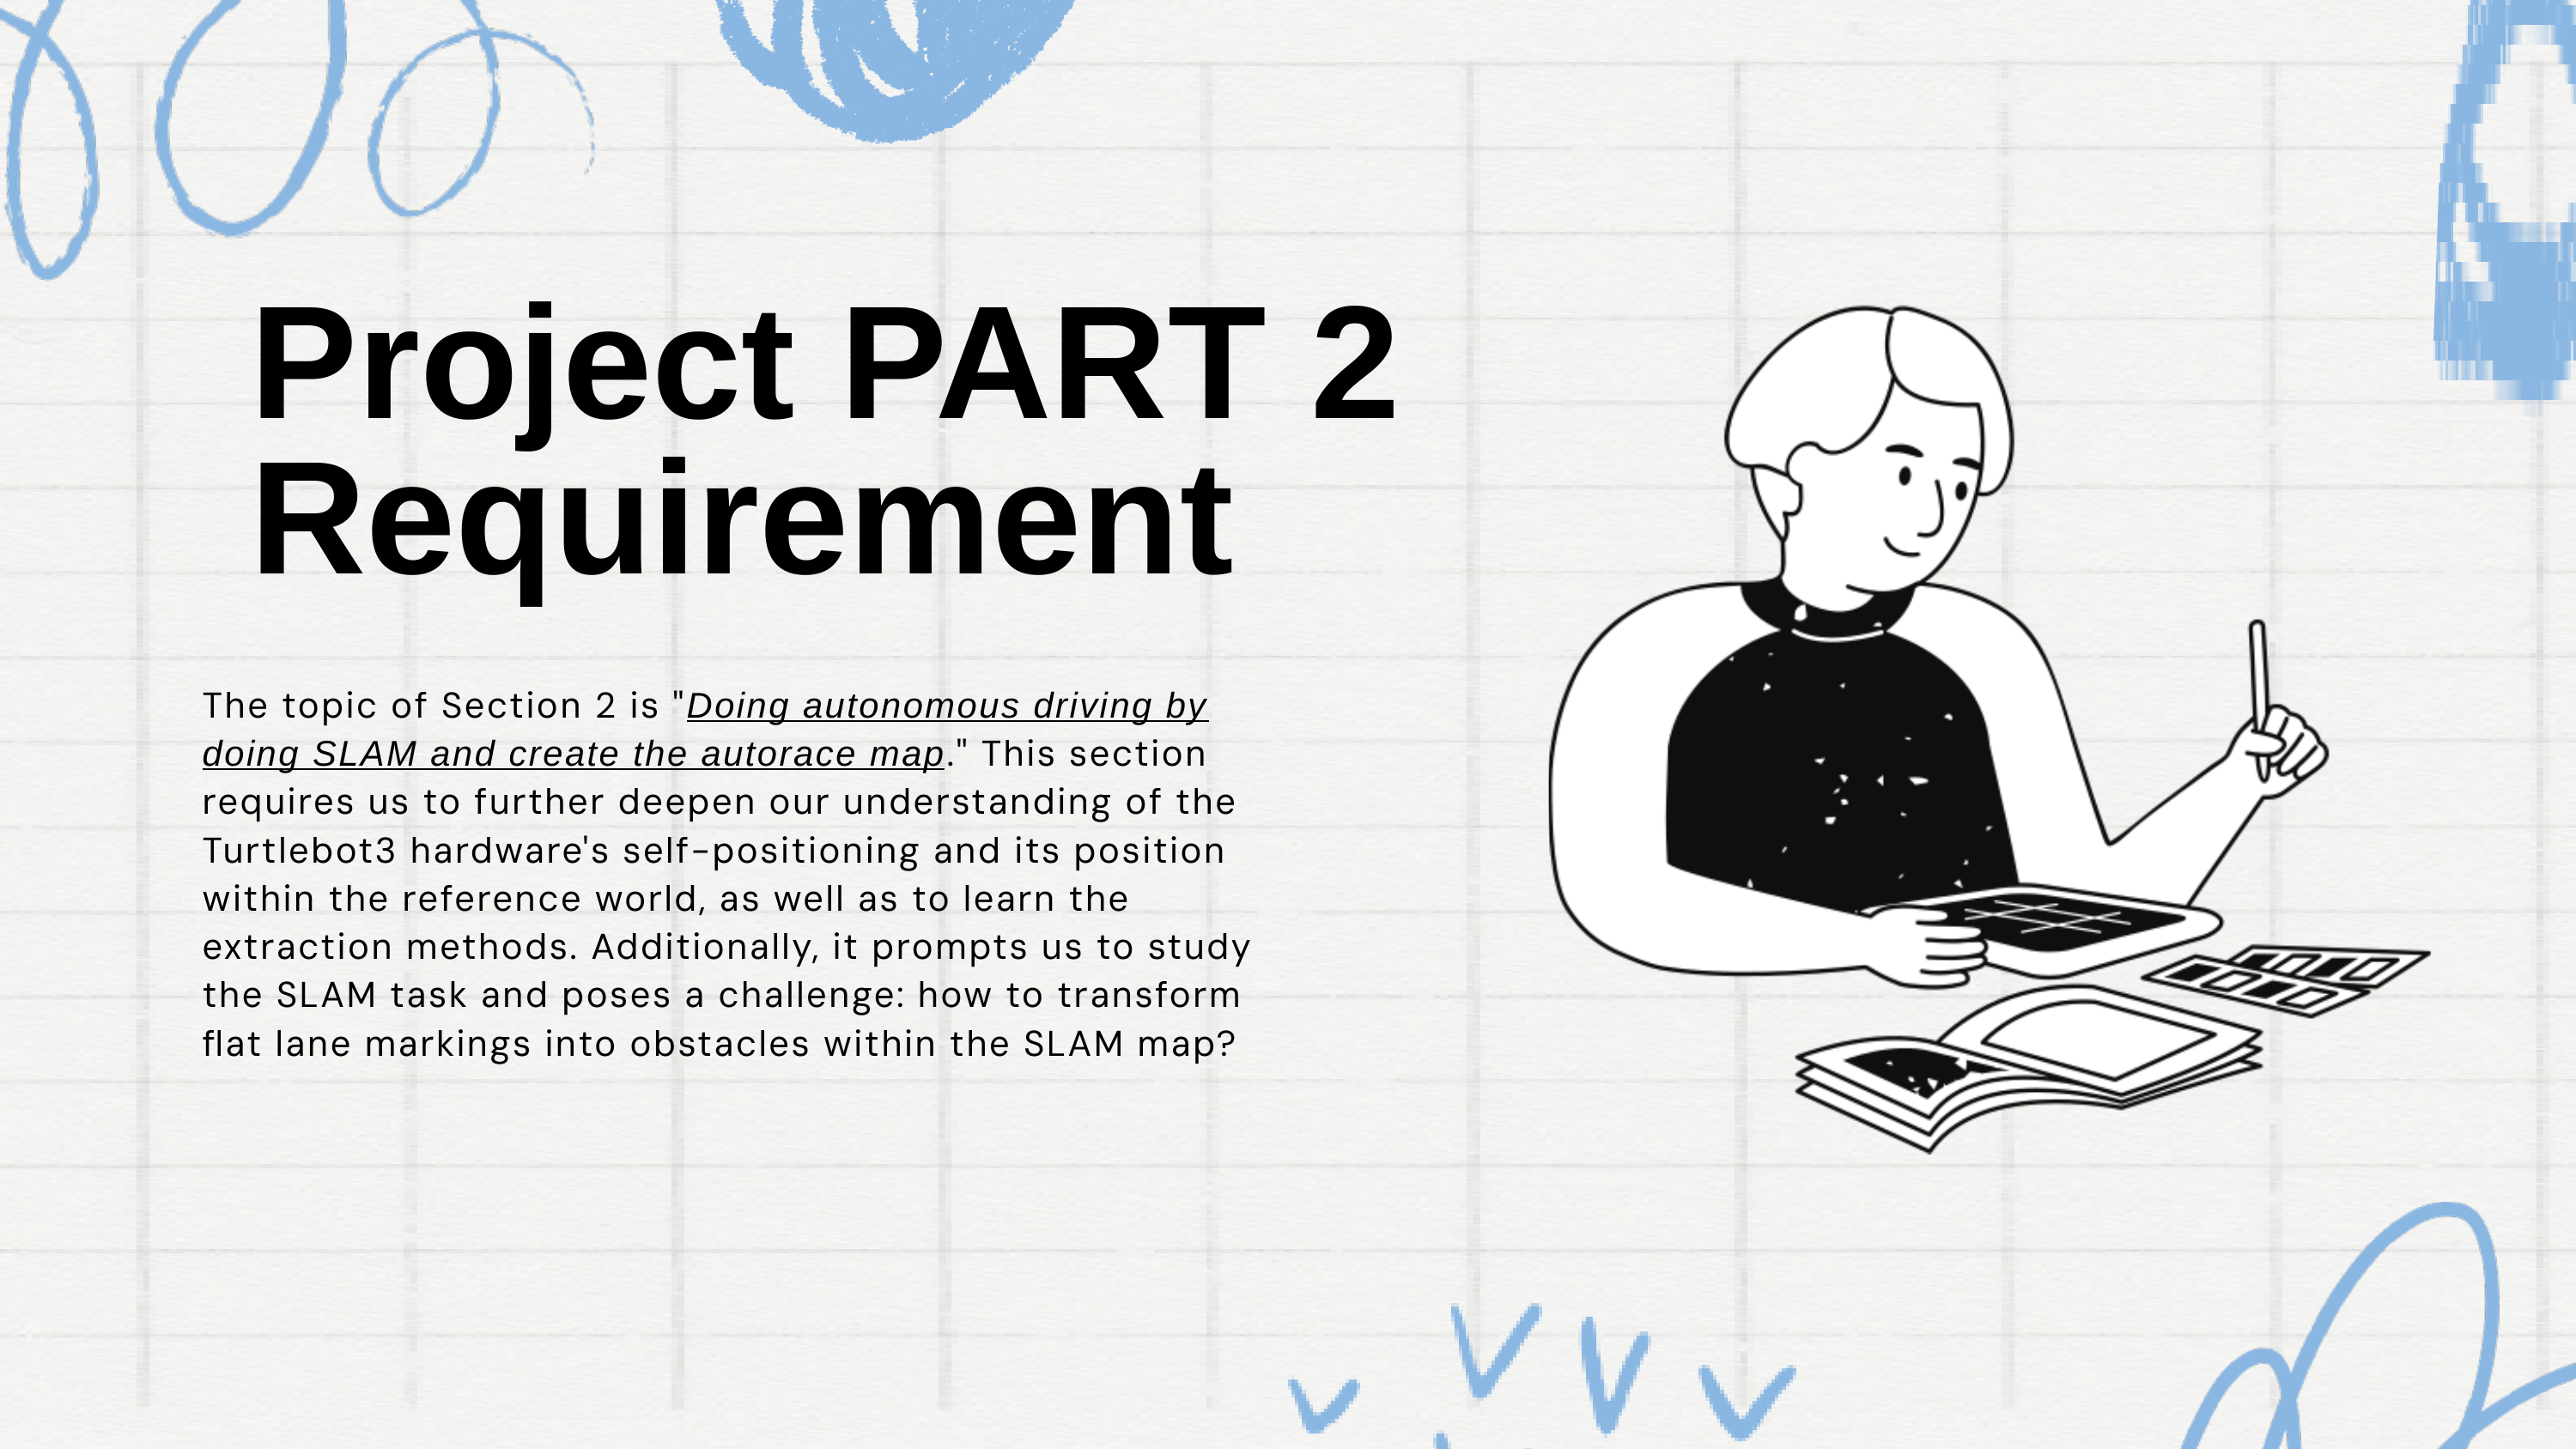

Project PART 2 Requirement

The topic of Section 2 is "Doing autonomous driving by doing SLAM and create the autorace map." This section requires us to further deepen our understanding of the Turtlebot3 hardware's self-positioning and its position within the reference world, as well as to learn the extraction methods. Additionally, it prompts us to study the SLAM task and poses a challenge: how to transform flat lane markings into obstacles within the SLAM map?